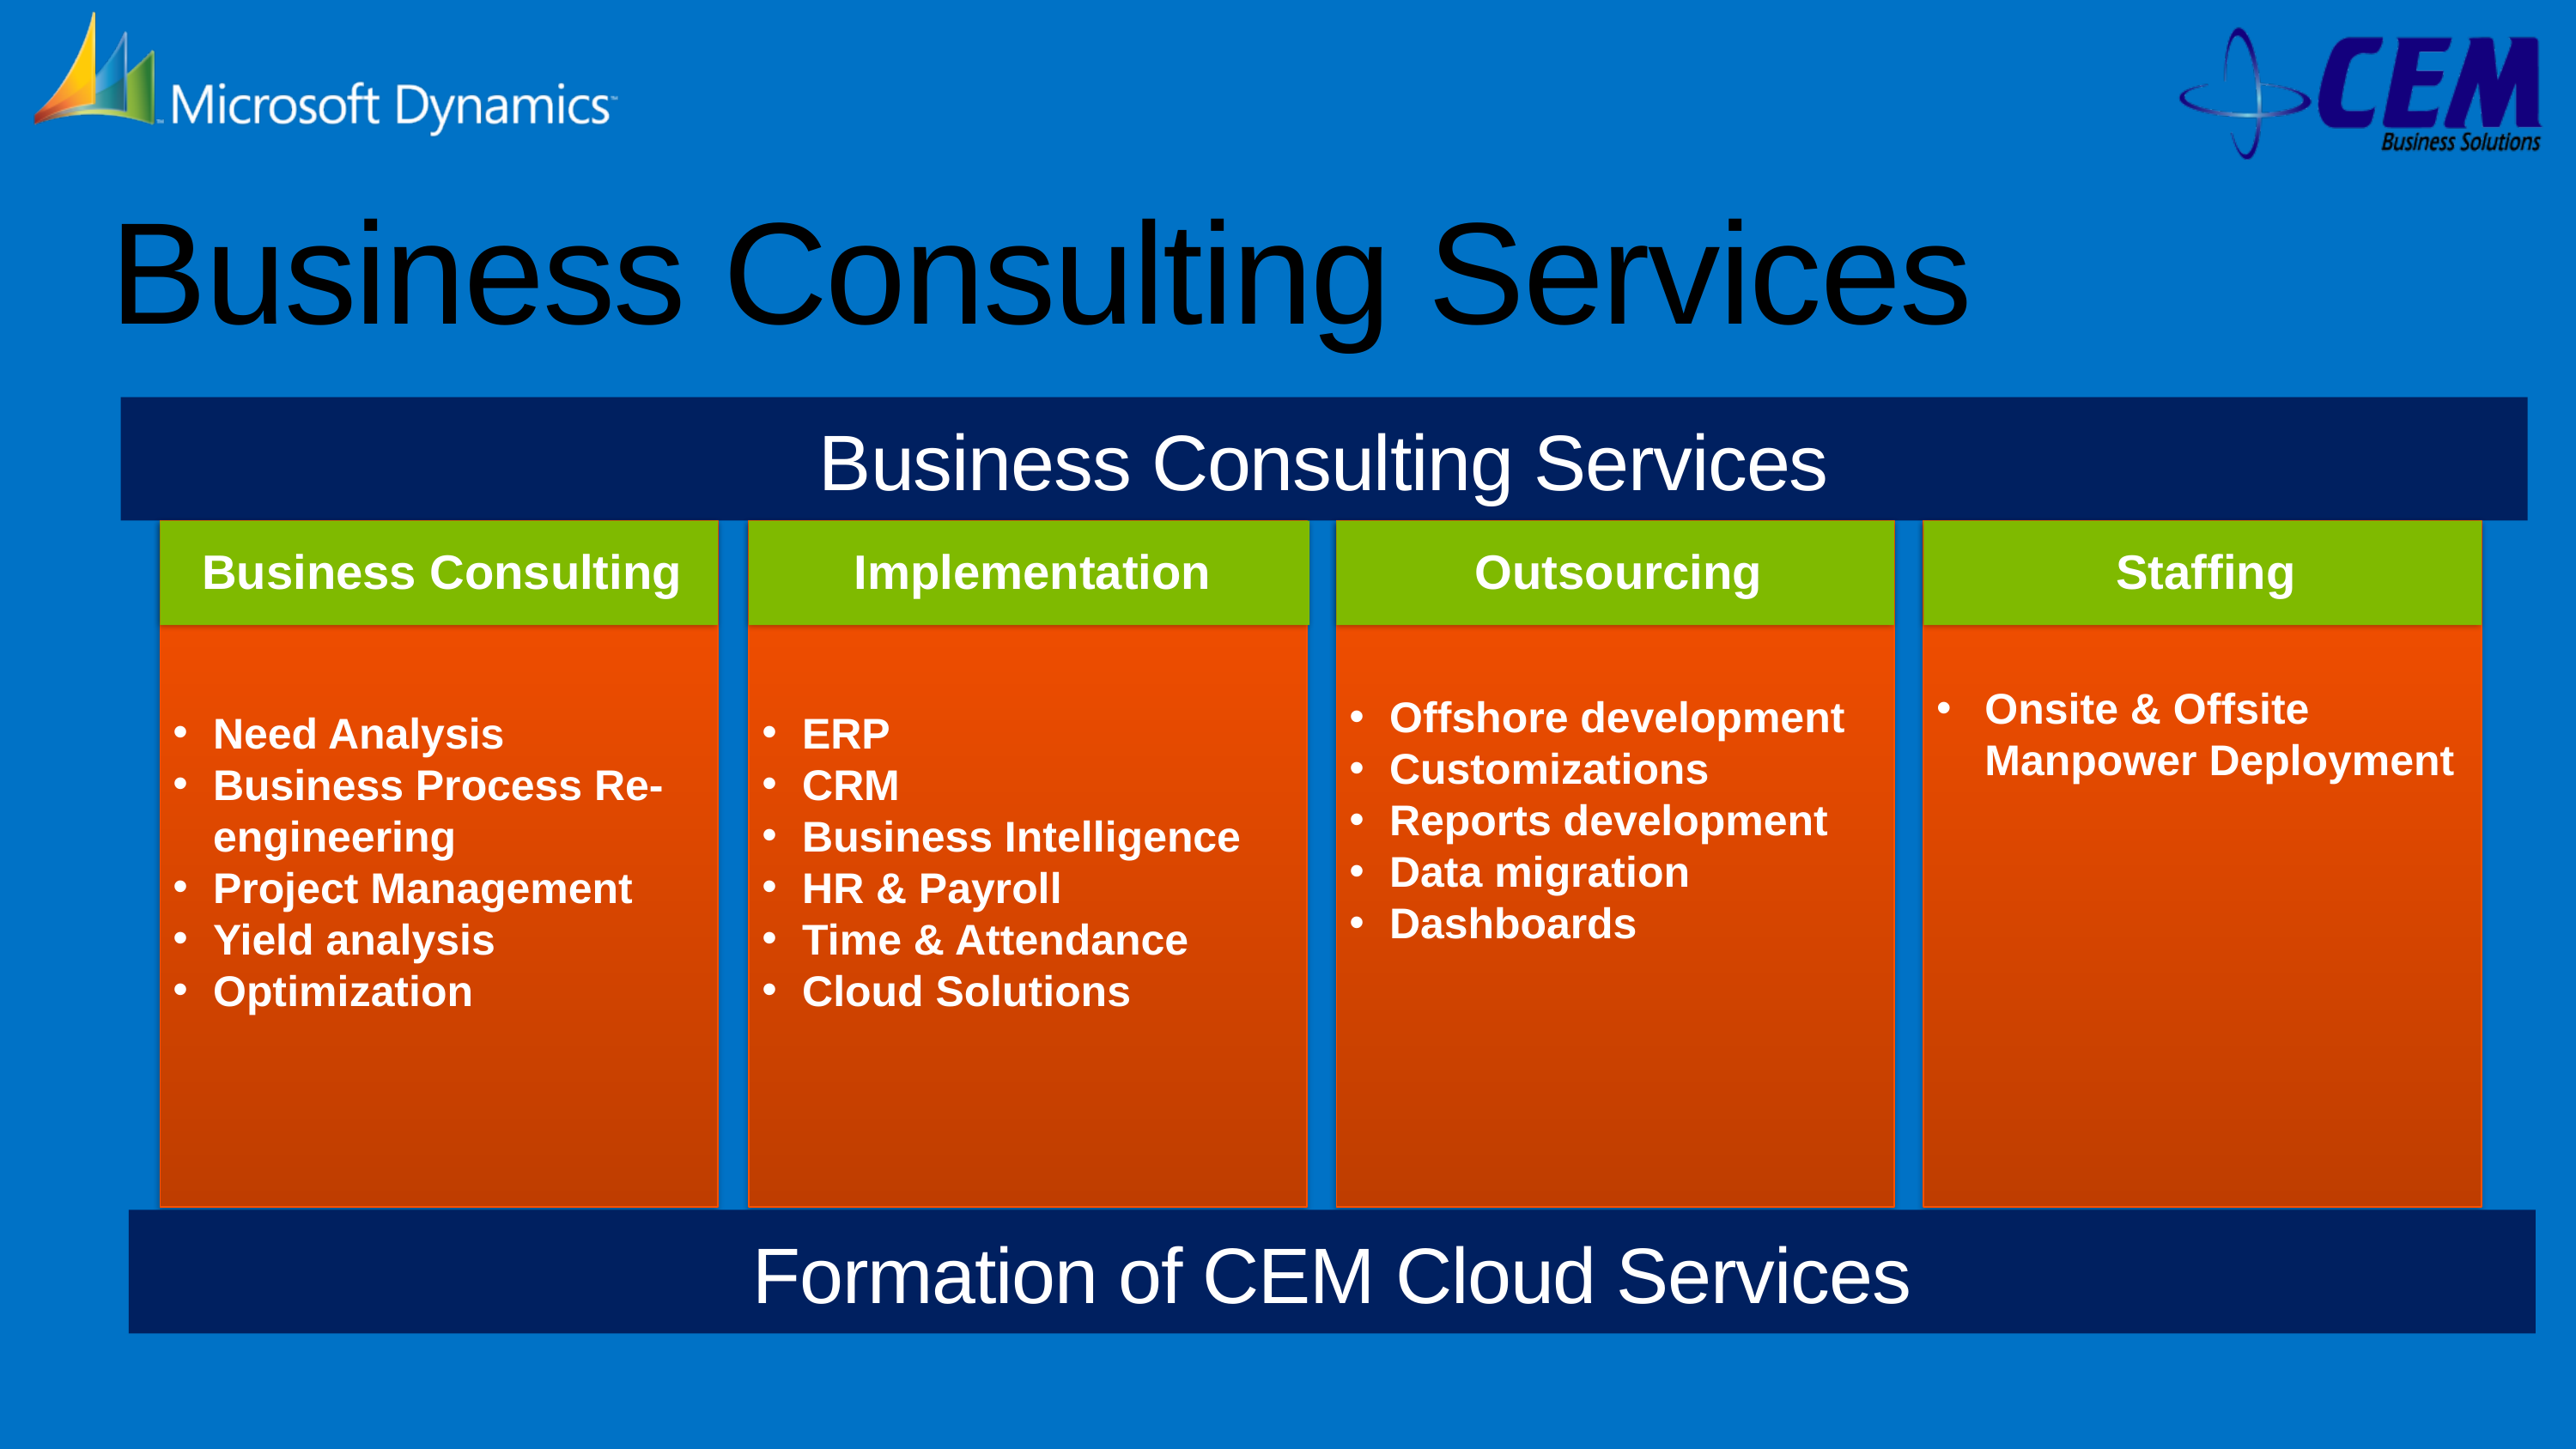

# Business Consulting Services
Business Consulting Services
Business Consulting
Implementation
Outsourcing
Staffing
Need Analysis
Business Process Re-engineering
Project Management
Yield analysis
Optimization
ERP
CRM
Business Intelligence
HR & Payroll
Time & Attendance
Cloud Solutions

Offshore development
Customizations
Reports development
Data migration
Dashboards

Onsite & Offsite Manpower Deployment

Formation of CEM Cloud Services